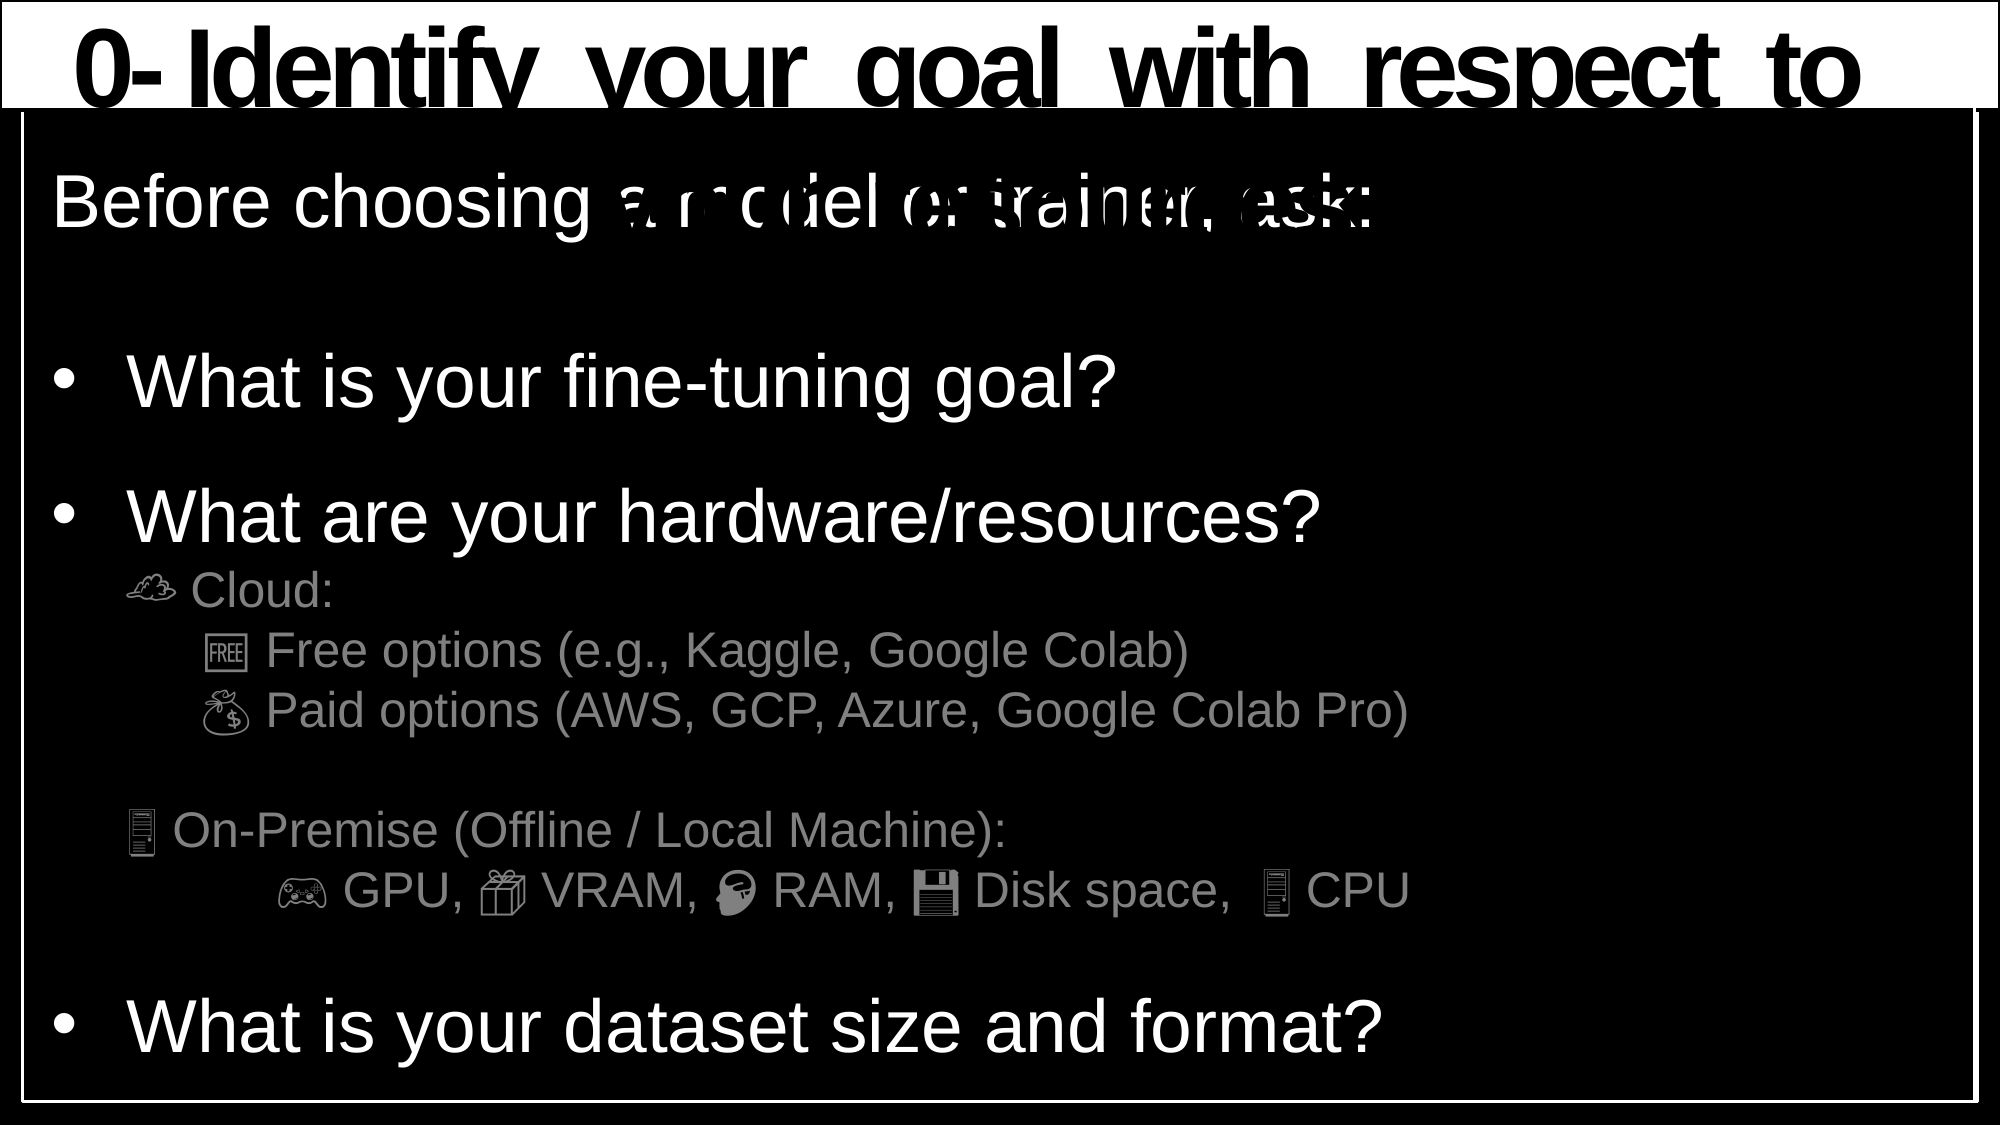

0- Identify  your  goal  with  respect  to  your  resources

Before choosing a model or trainer, ask:

What is your fine-tuning goal?
What are your hardware/resources?
☁️ Cloud:
🆓 Free options (e.g., Kaggle, Google Colab)
💰 Paid options (AWS, GCP, Azure, Google Colab Pro)

🖥️ On-Premise (Offline / Local Machine):
	🎮 GPU, 📦 VRAM, 🧠 RAM, 💾 Disk space,  🖥️ CPU

What is your dataset size and format?